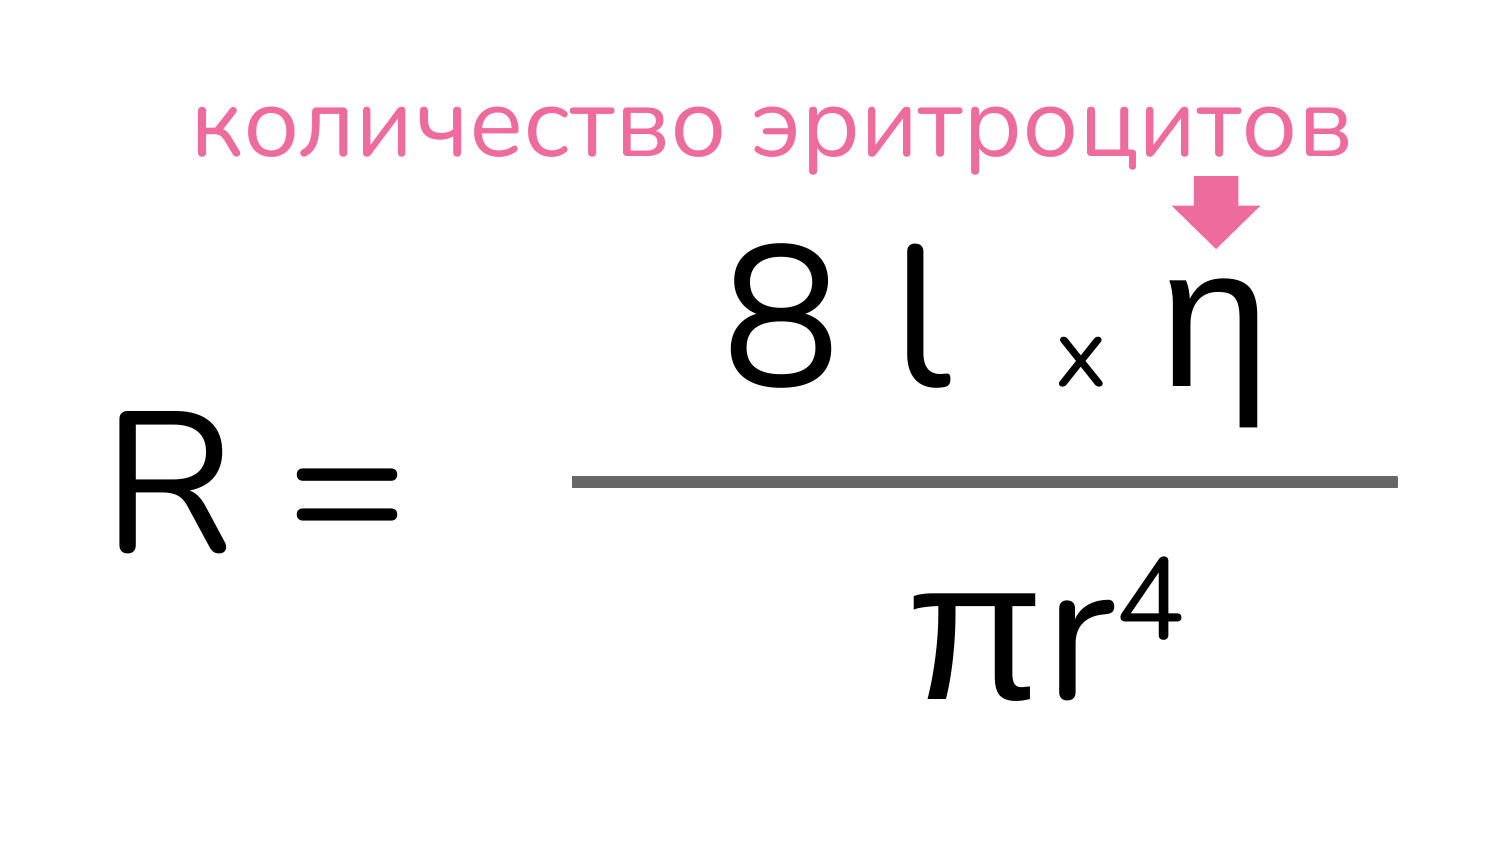

количество эритроцитов
8 l  х  η

# R =
πr4